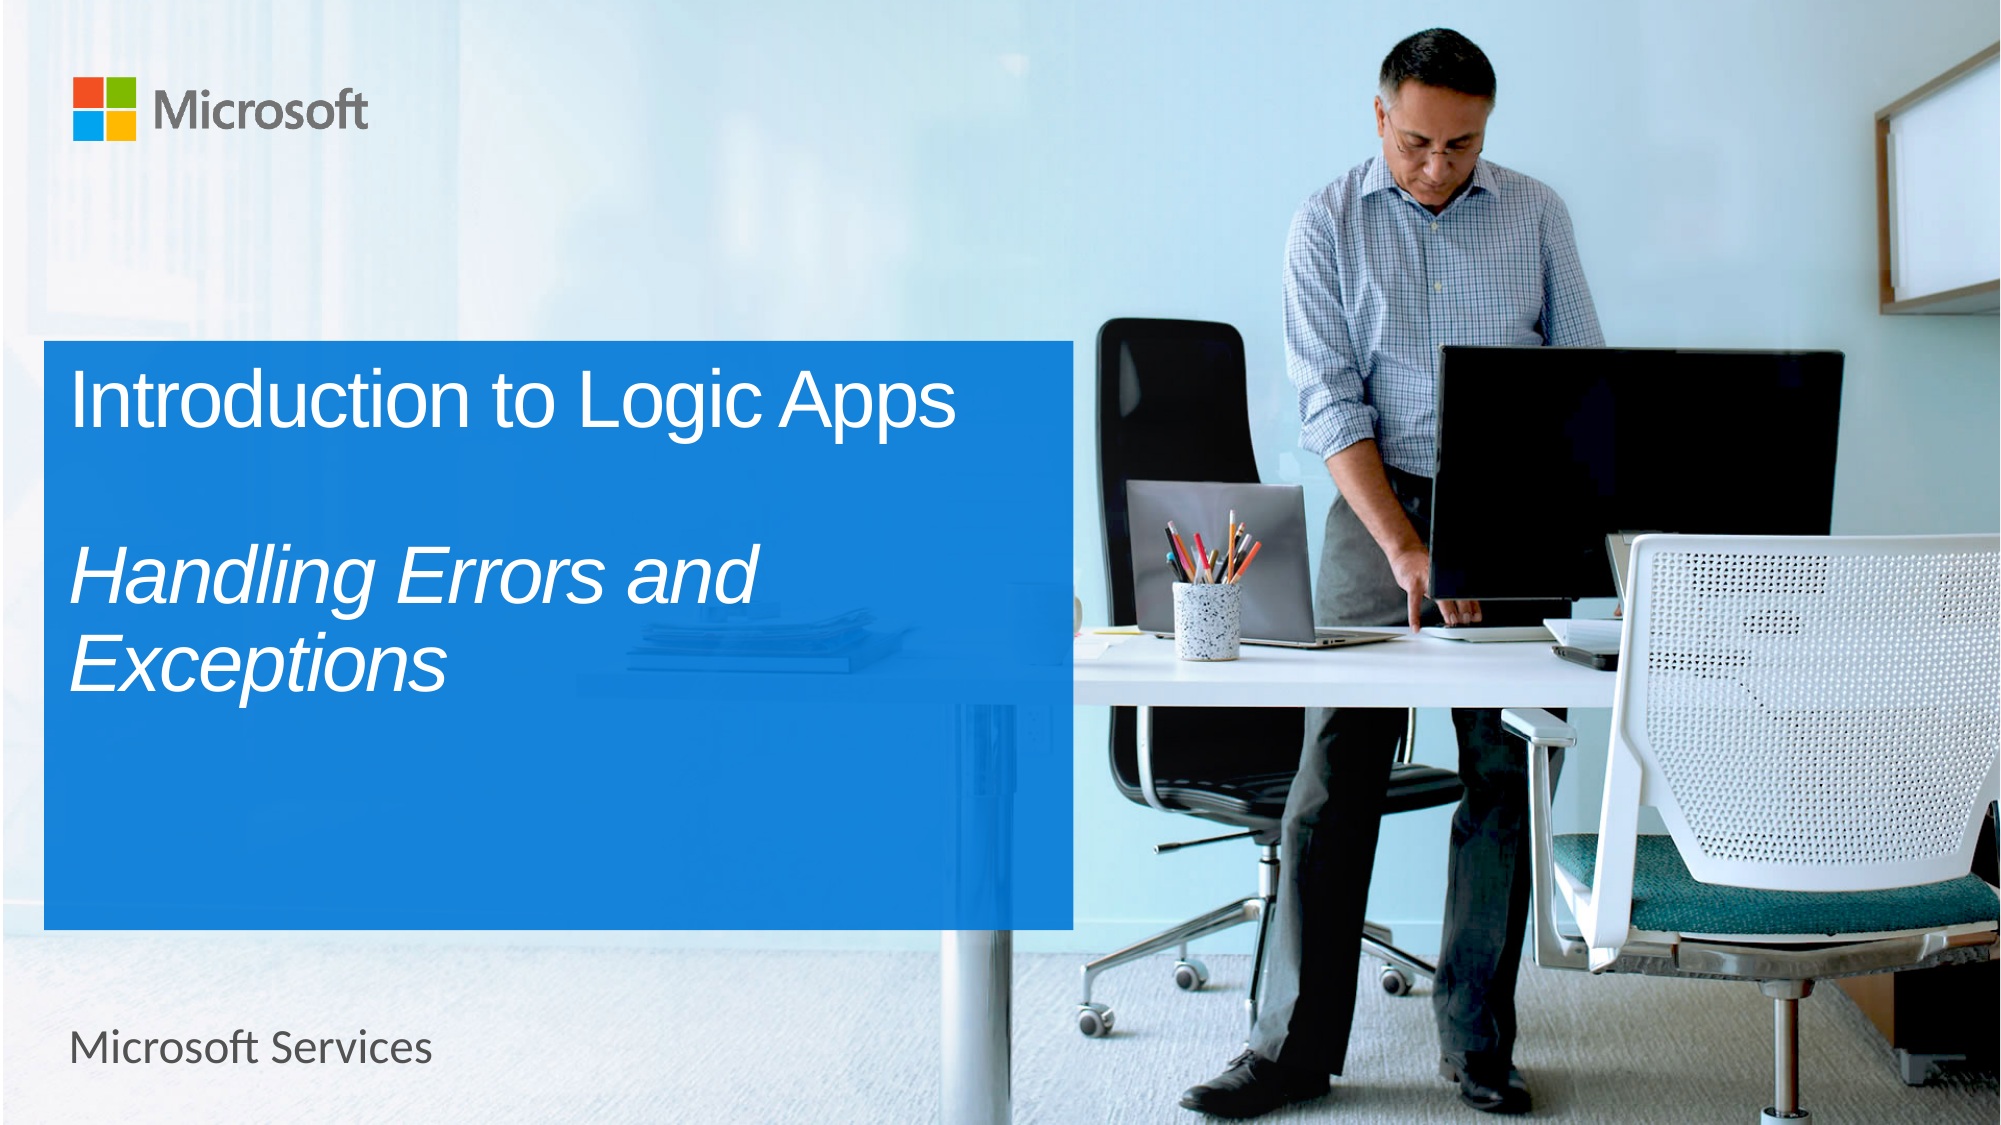

# Introduction to Logic Apps Handling Errors and Exceptions